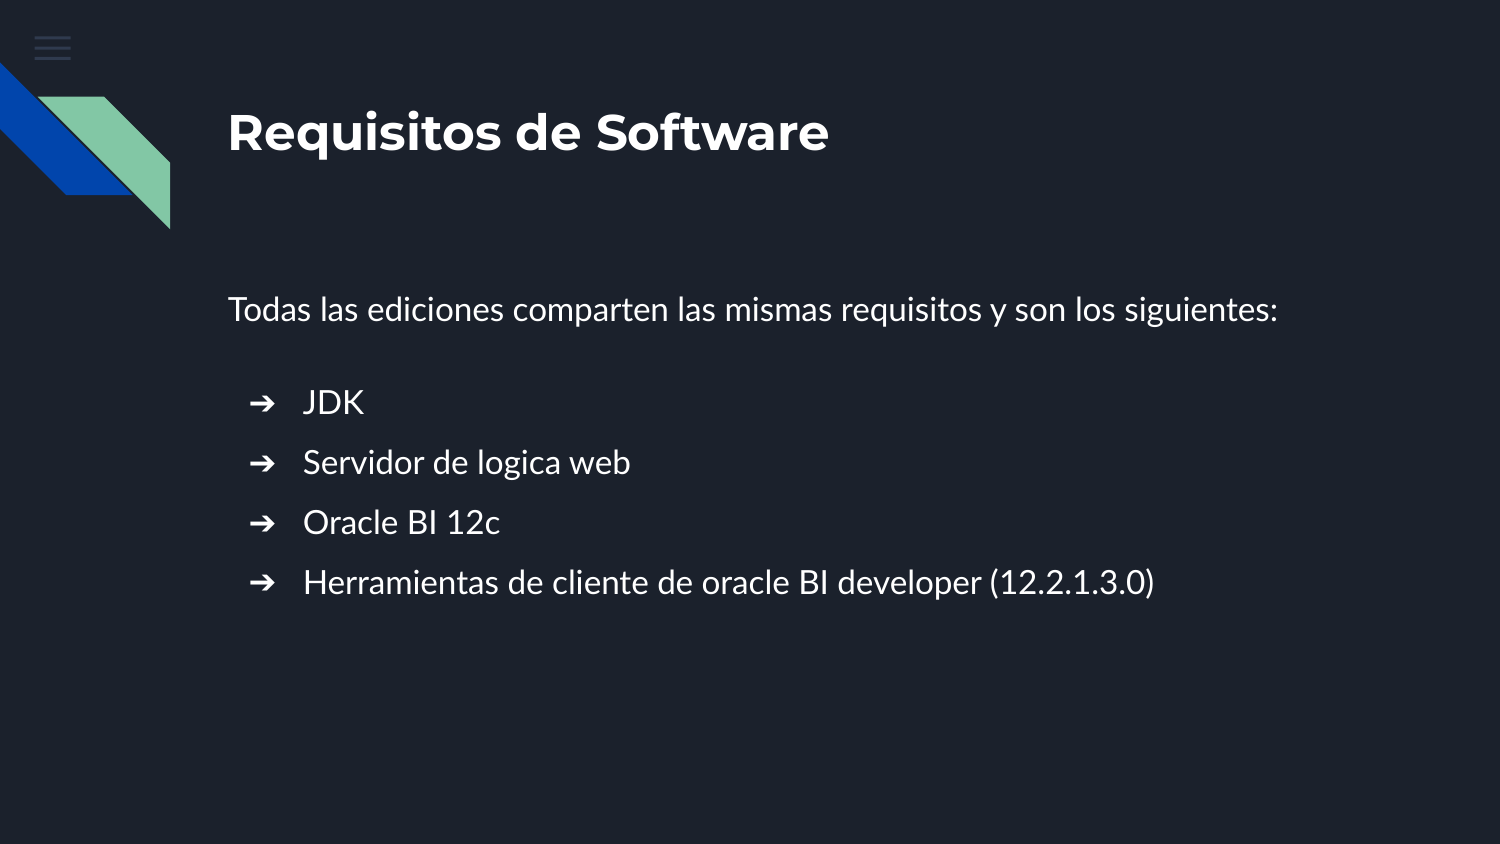

# Requisitos de Software
Todas las ediciones comparten las mismas requisitos y son los siguientes:
JDK
Servidor de logica web
Oracle BI 12c
Herramientas de cliente de oracle BI developer (12.2.1.3.0)